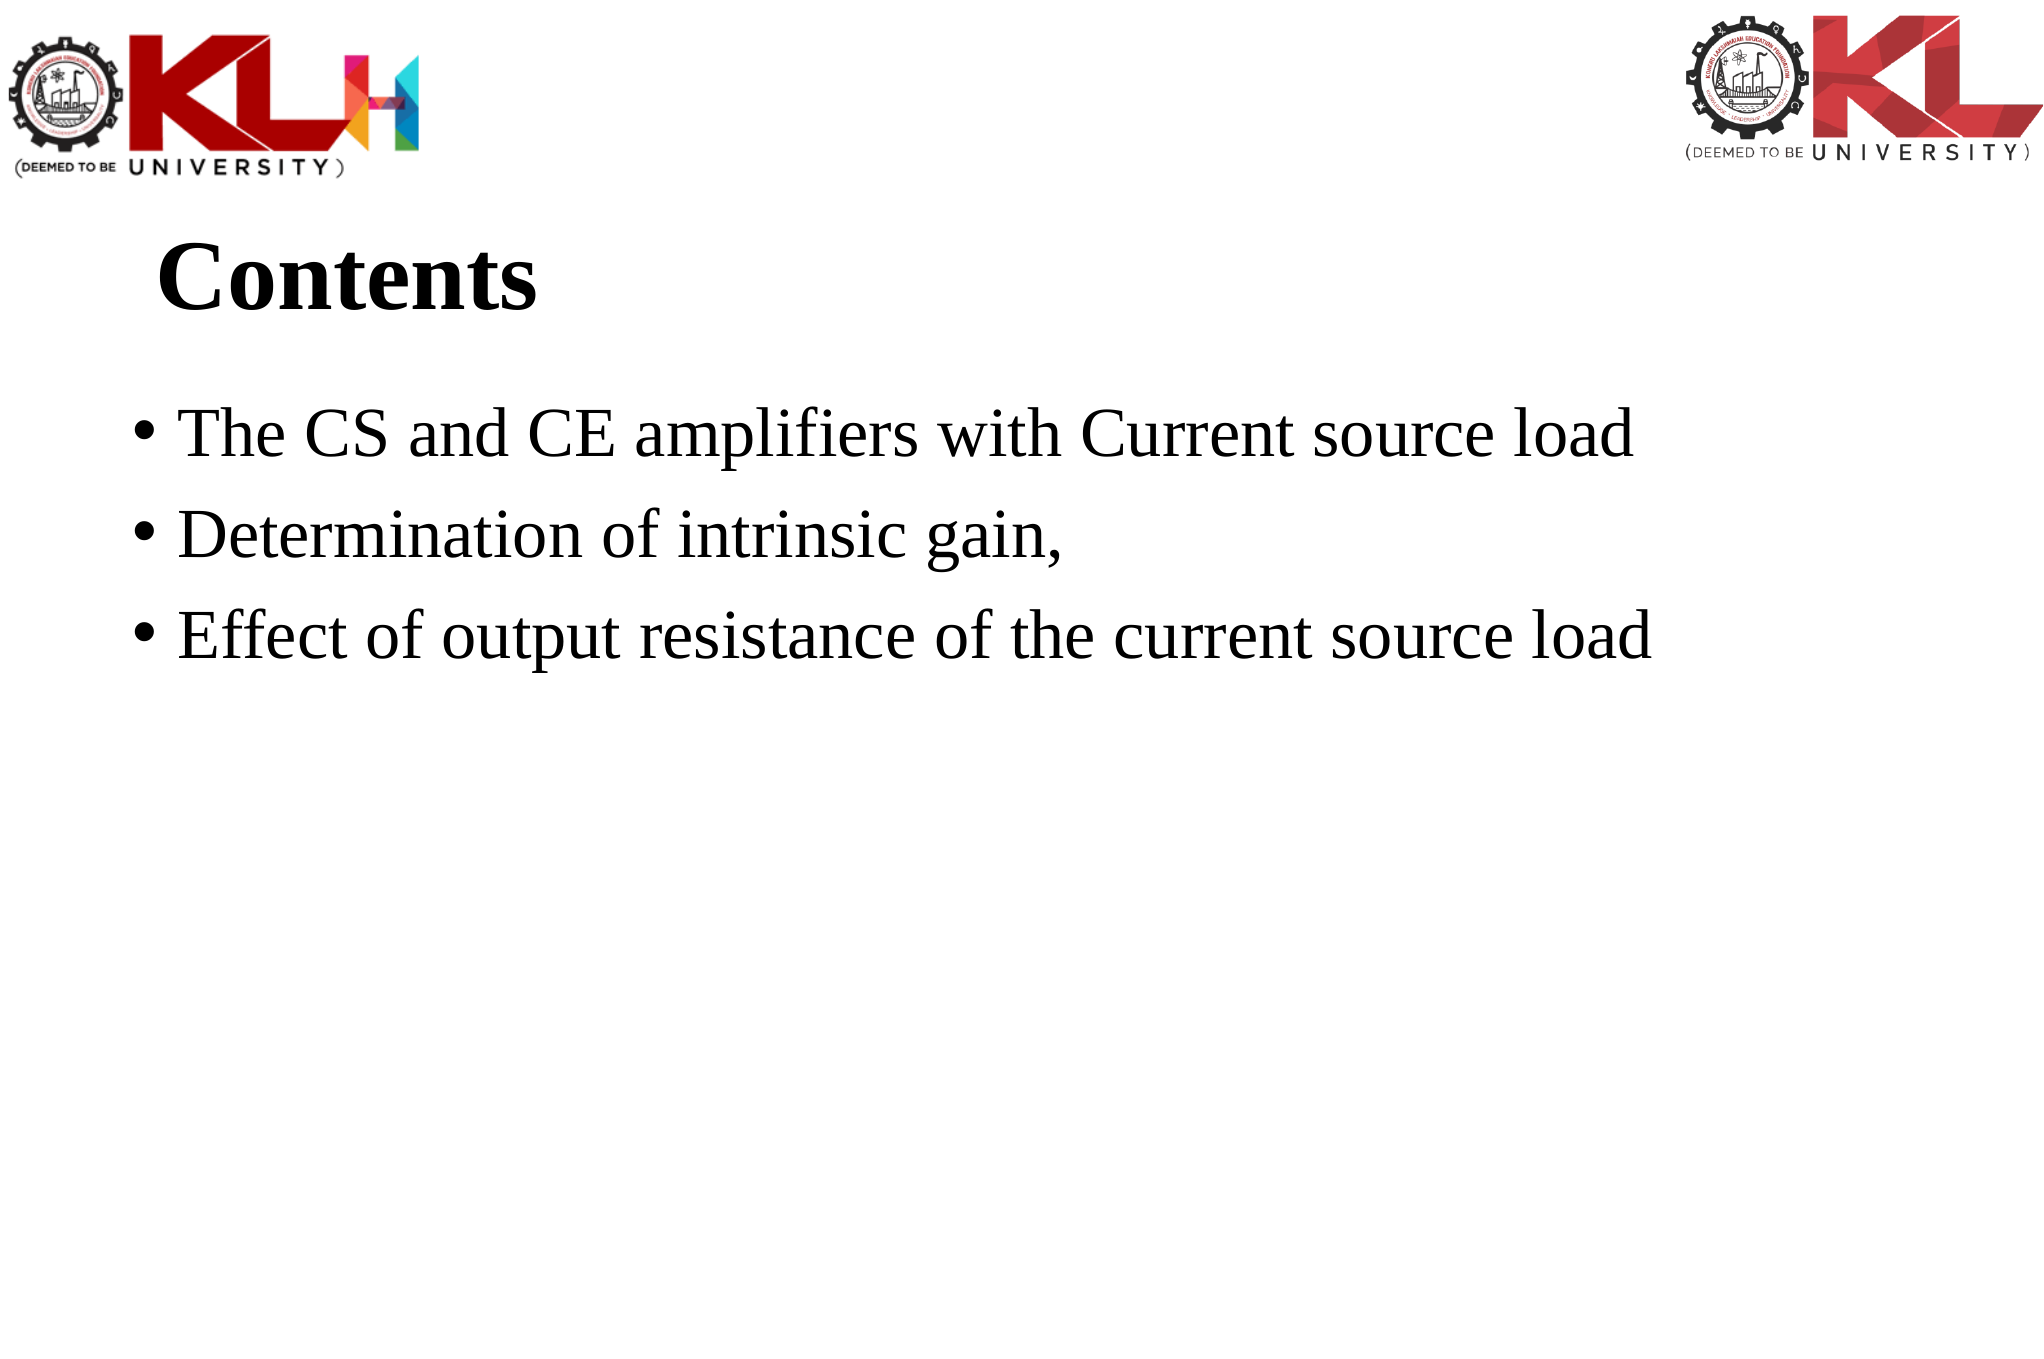

# Contents
The CS and CE amplifiers with Current source load
Determination of intrinsic gain,
Effect of output resistance of the current source load
23-12-2024
International Institute of Information Technology, Naya Raipur
61